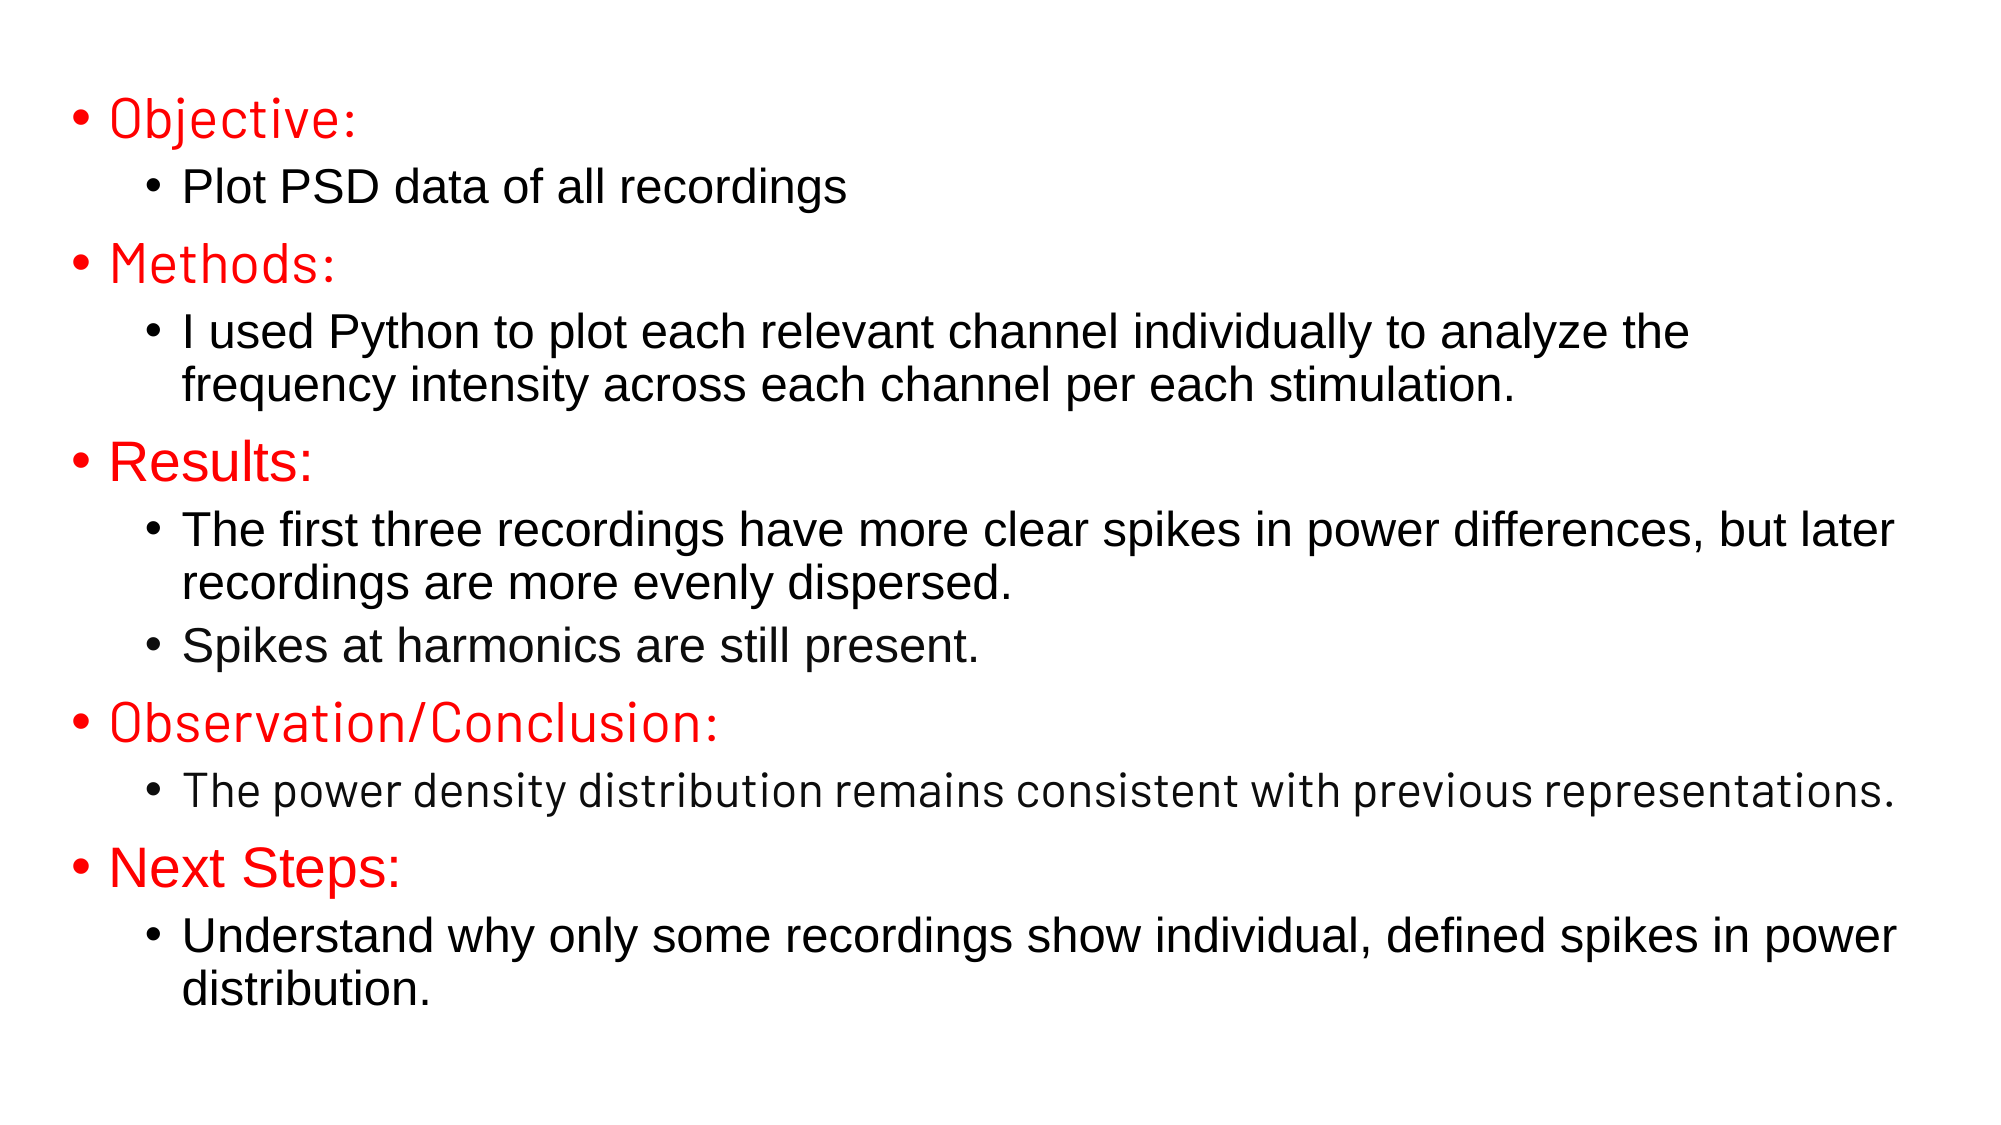

Objective:
Plot PSD data of all recordings
Methods:
I used Python to plot each relevant channel individually to analyze the frequency intensity across each channel per each stimulation.
Results:
The first three recordings have more clear spikes in power differences, but later recordings are more evenly dispersed.
Spikes at harmonics are still present.
Observation/Conclusion:
The power density distribution remains consistent with previous representations.
Next Steps:
Understand why only some recordings show individual, defined spikes in power distribution.